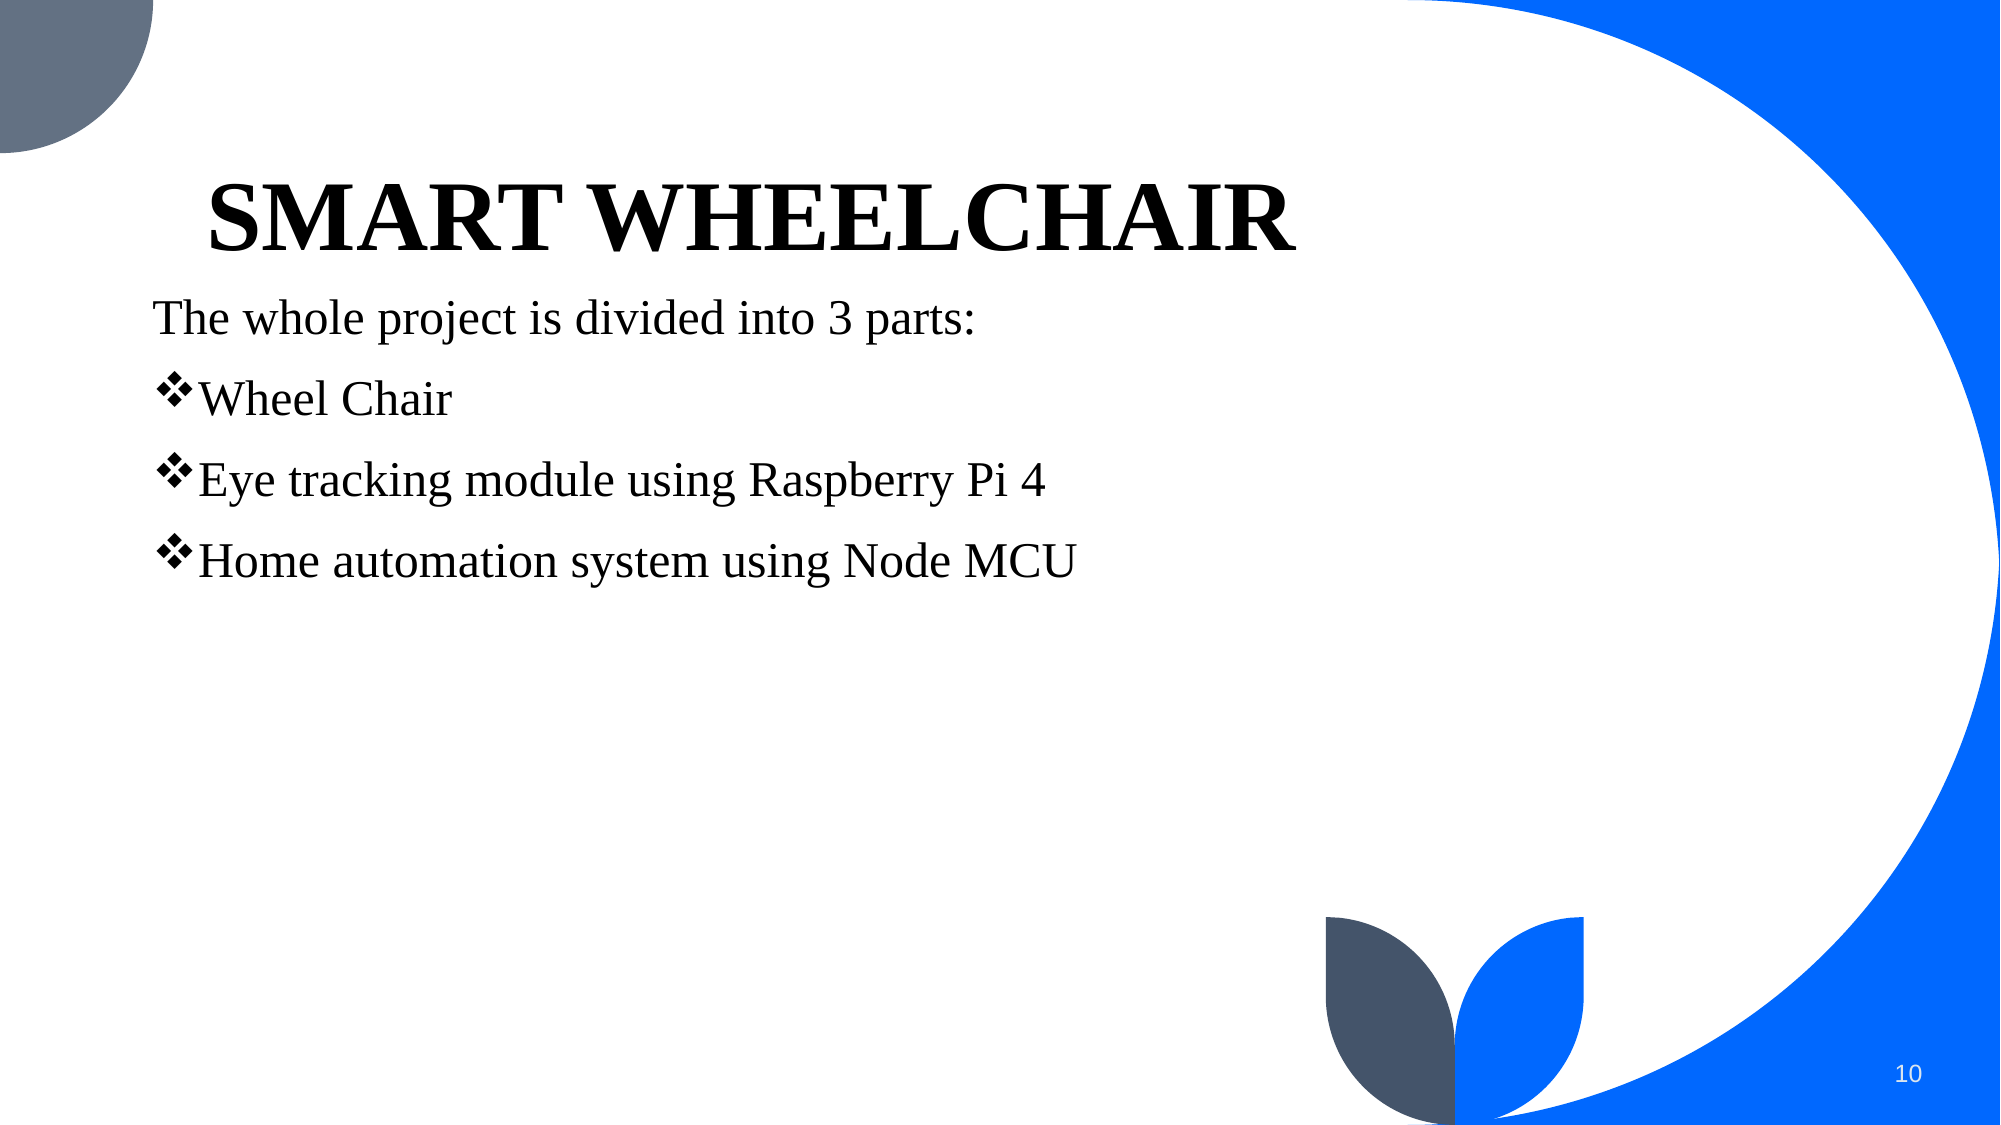

# SMART WHEELCHAIR
The whole project is divided into 3 parts:
Wheel Chair
Eye tracking module using Raspberry Pi 4
Home automation system using Node MCU

10